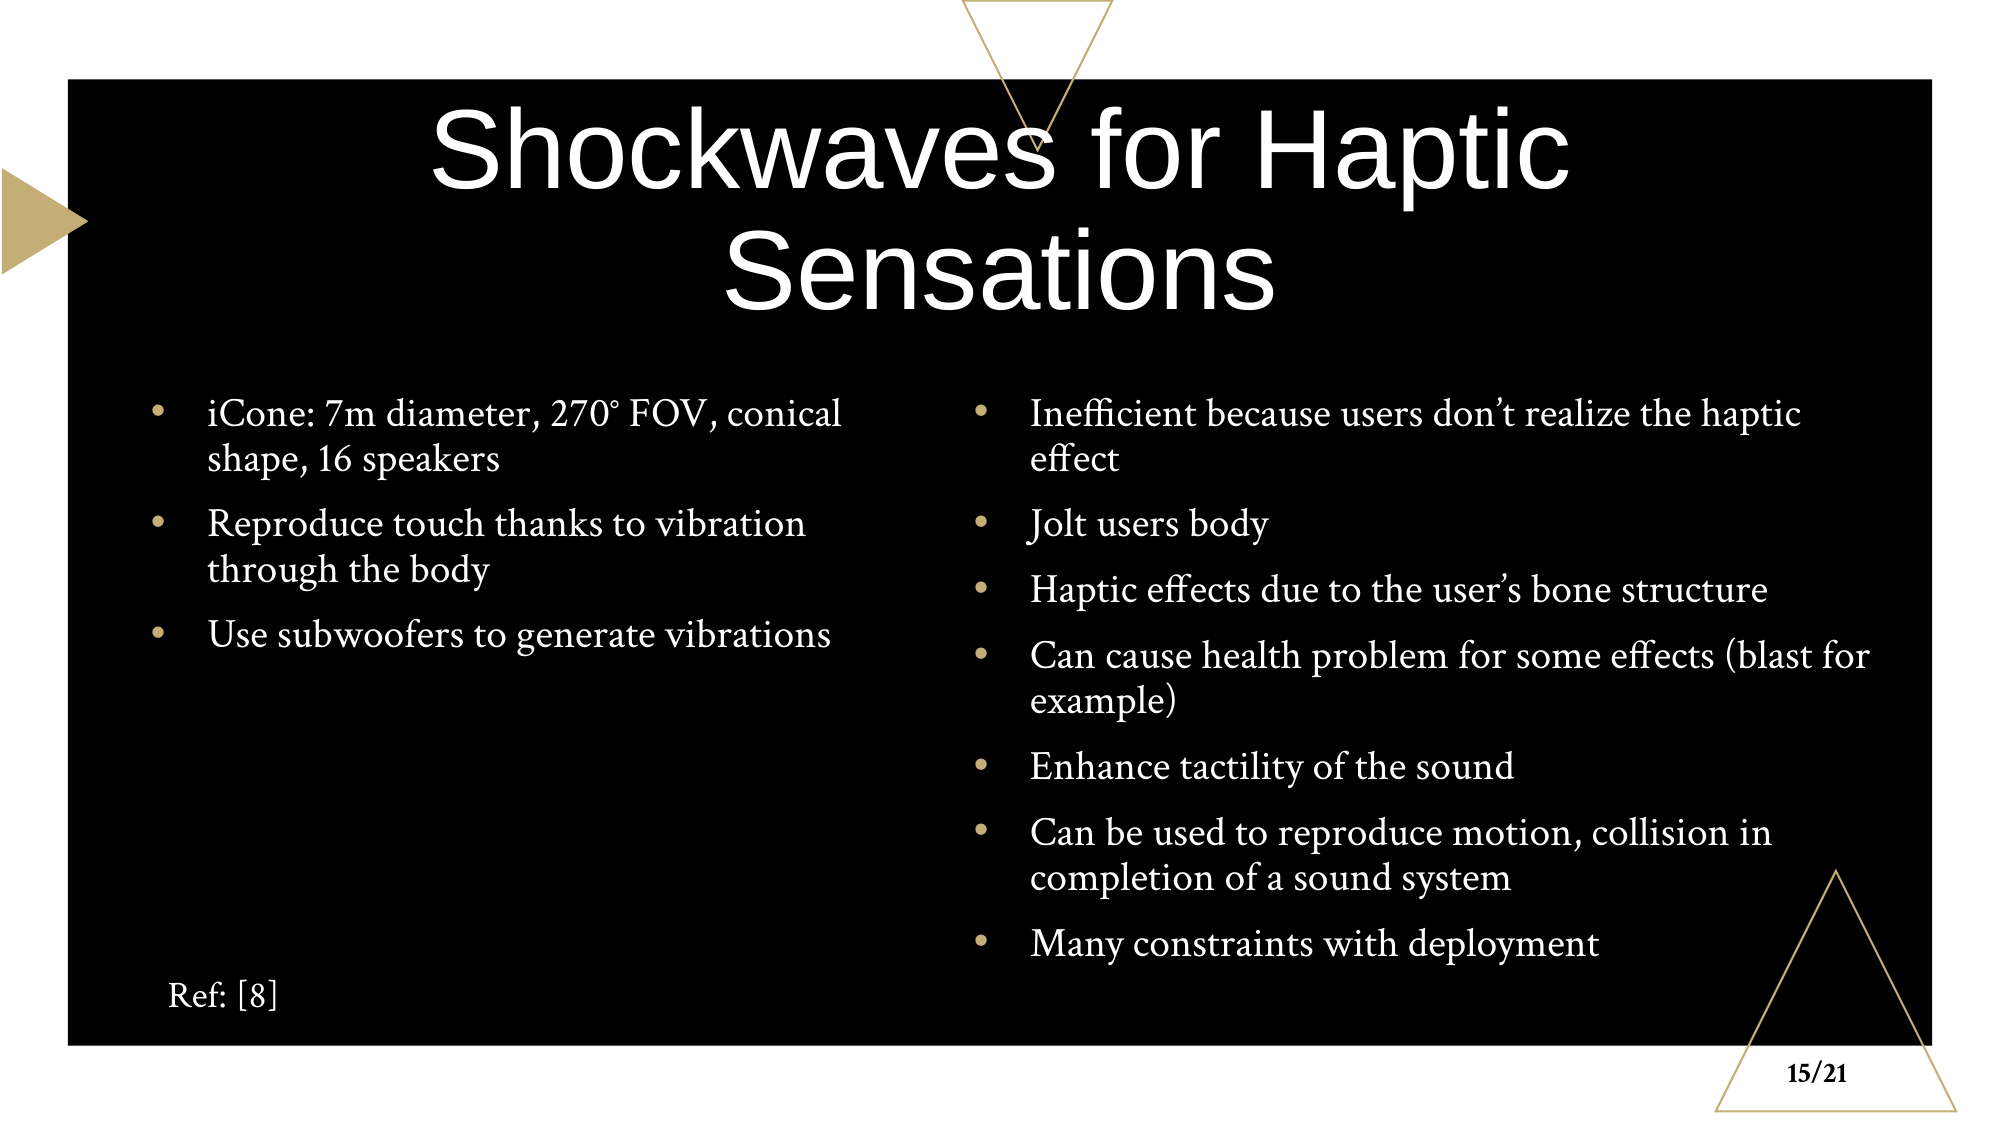

# Shockwaves for Haptic Sensations
iCone: 7m diameter, 270° FOV, conical shape, 16 speakers
Reproduce touch thanks to vibration through the body
Use subwoofers to generate vibrations

Inefficient because users don’t realize the haptic effect
Jolt users body
Haptic effects due to the user’s bone structure
Can cause health problem for some effects (blast for example)
Enhance tactility of the sound
Can be used to reproduce motion, collision in completion of a sound system
Many constraints with deployment

Ref: [8]
15/21